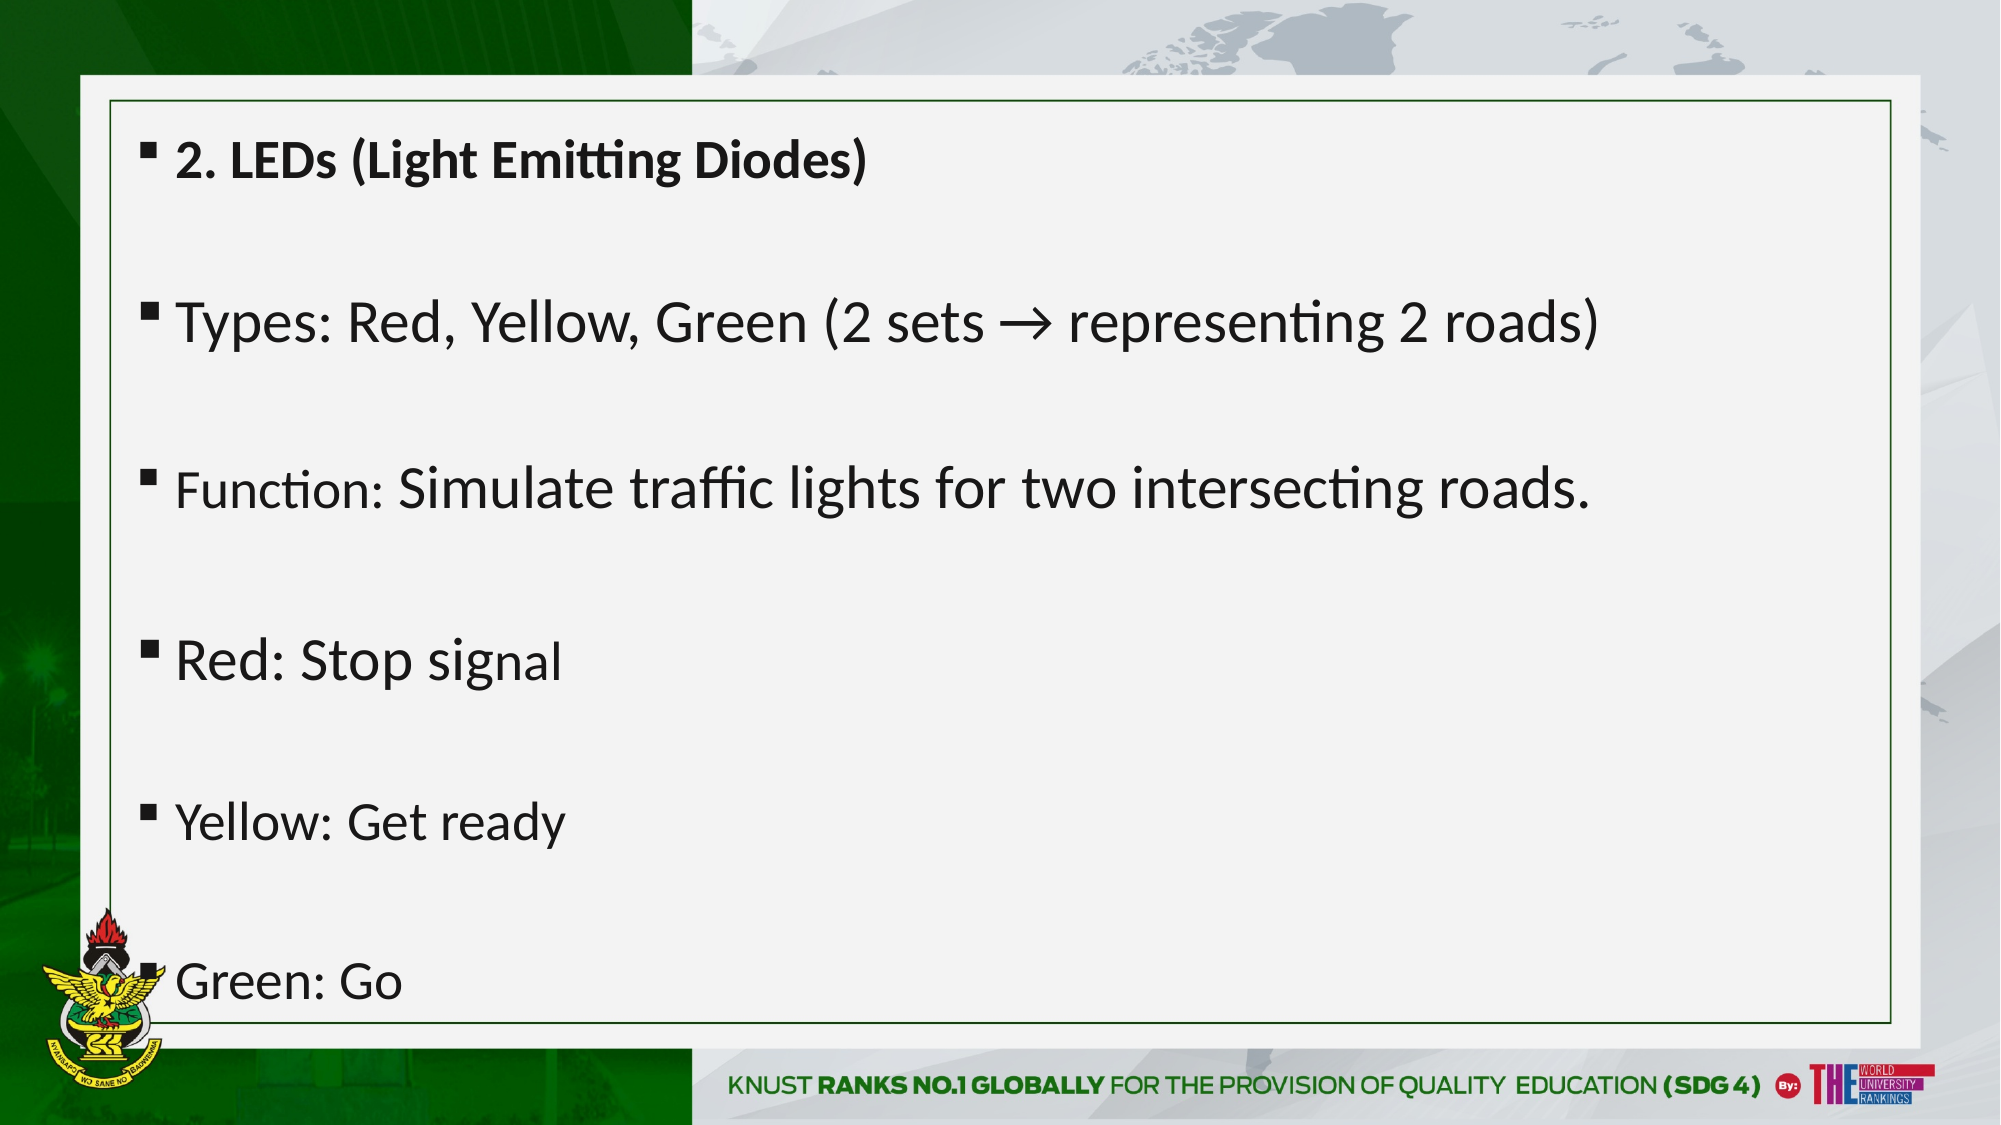

2. LEDs (Light Emitting Diodes)

Types: Red, Yellow, Green (2 sets → representing 2 roads)

Function: Simulate traffic lights for two intersecting roads.

Red: Stop signal

Yellow: Get ready

Green: Go